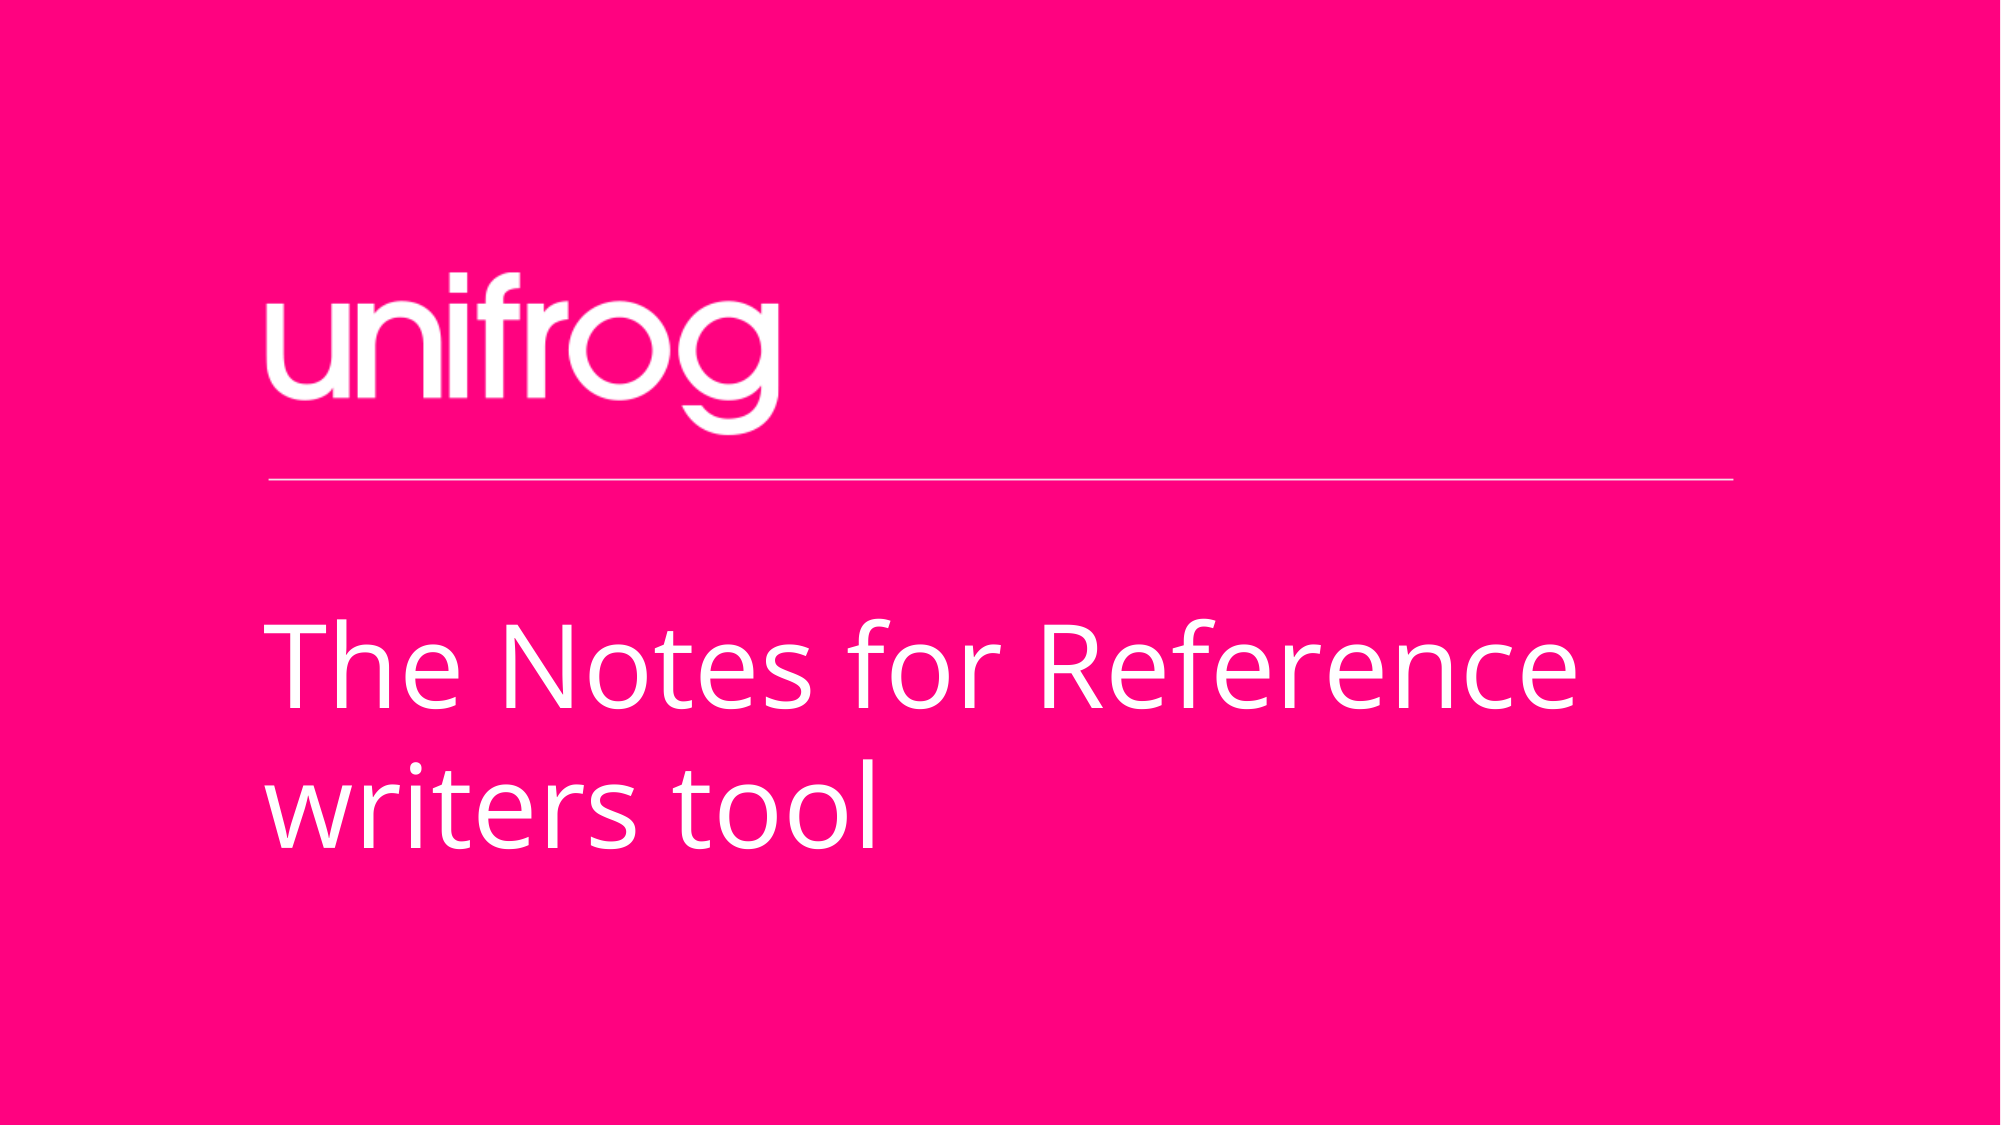

# The Notes for Reference writers tool